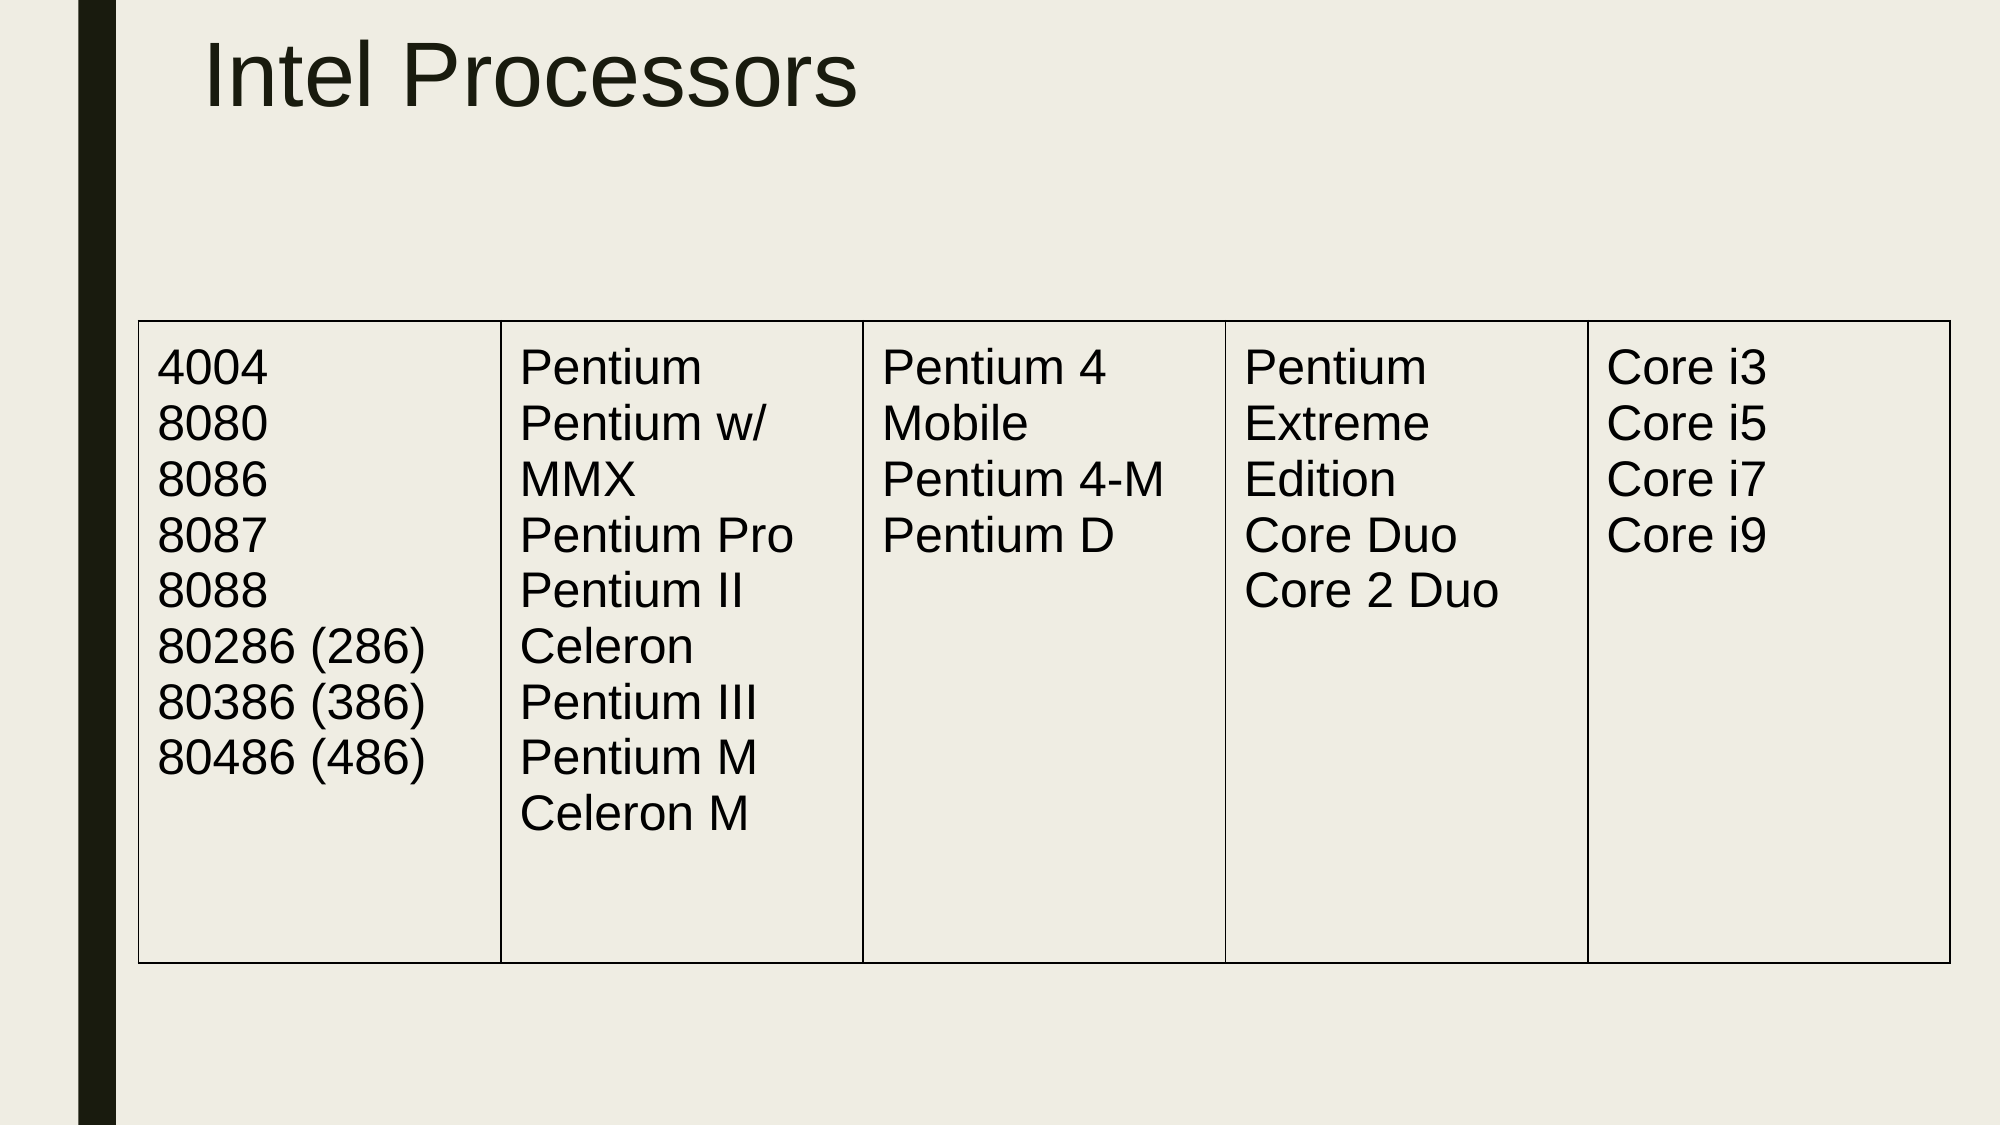

# Intel Processors
| 4004 8080 8086 8087 8088 80286 (286) 80386 (386) 80486 (486) | Pentium Pentium w/ MMX Pentium Pro Pentium II Celeron Pentium III Pentium M Celeron M | Pentium 4 Mobile Pentium 4-M Pentium D | Pentium Extreme Edition Core Duo Core 2 Duo | Core i3 Core i5 Core i7 Core i9 |
| --- | --- | --- | --- | --- |